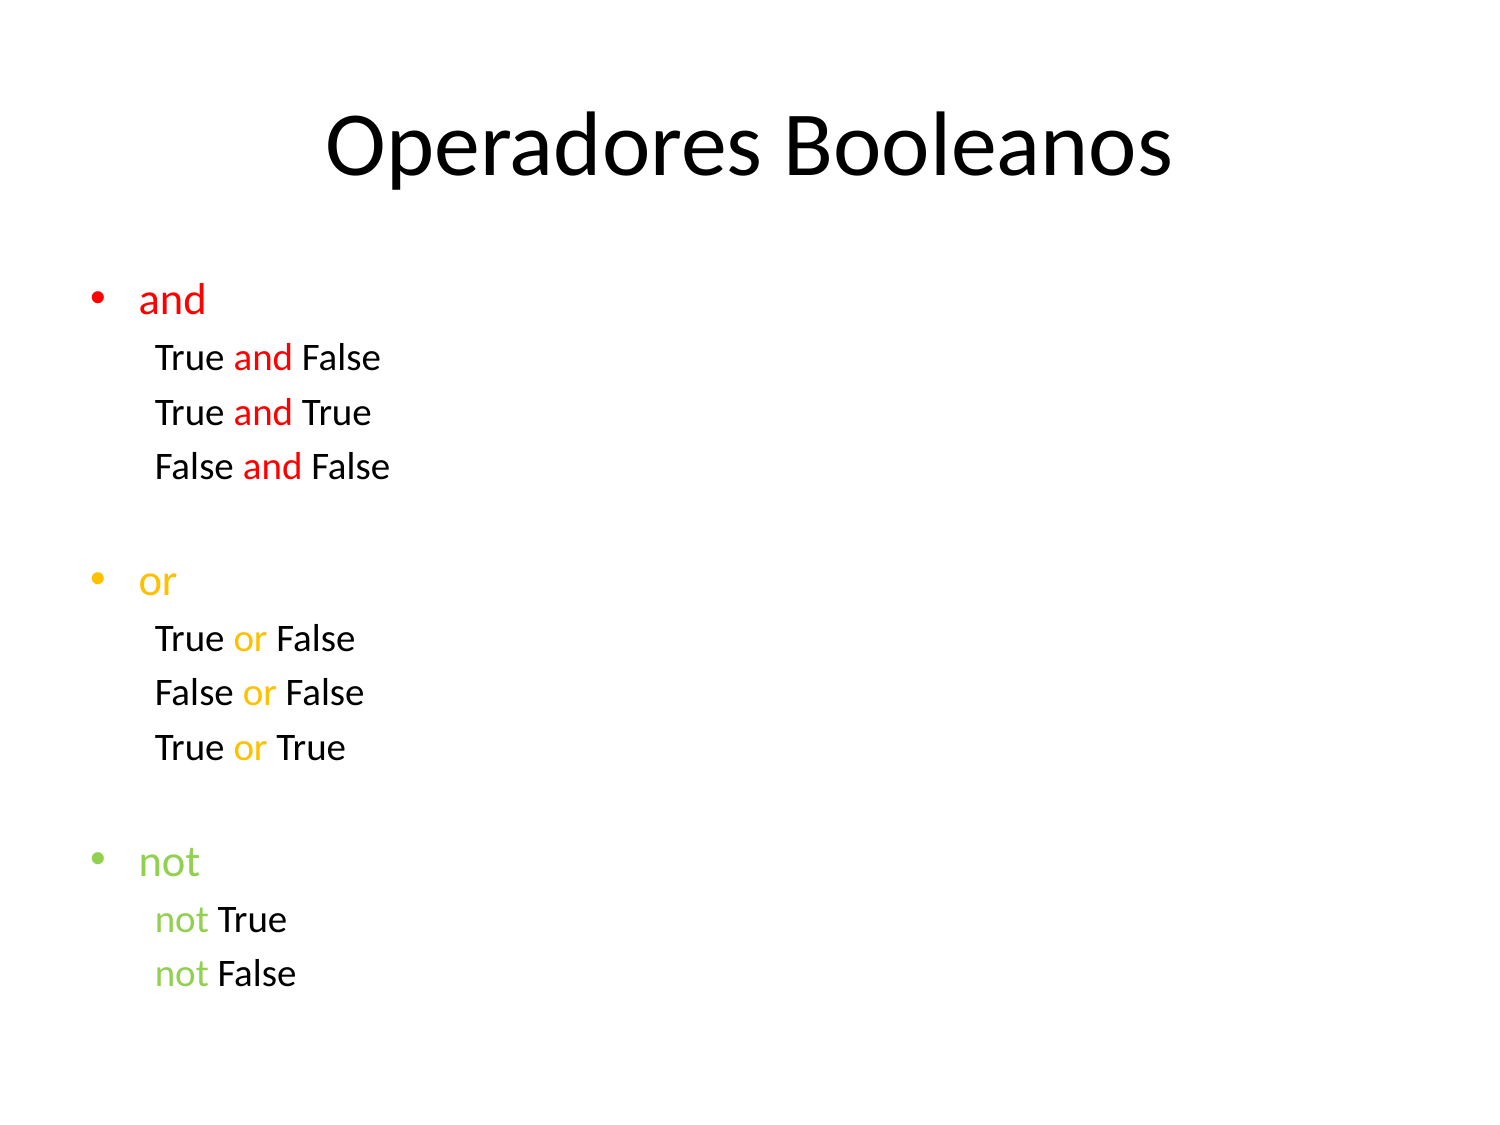

# Operadores Booleanos
and
True and False
True and True
False and False

or
True or False
False or False
True or True

not
not True
not False